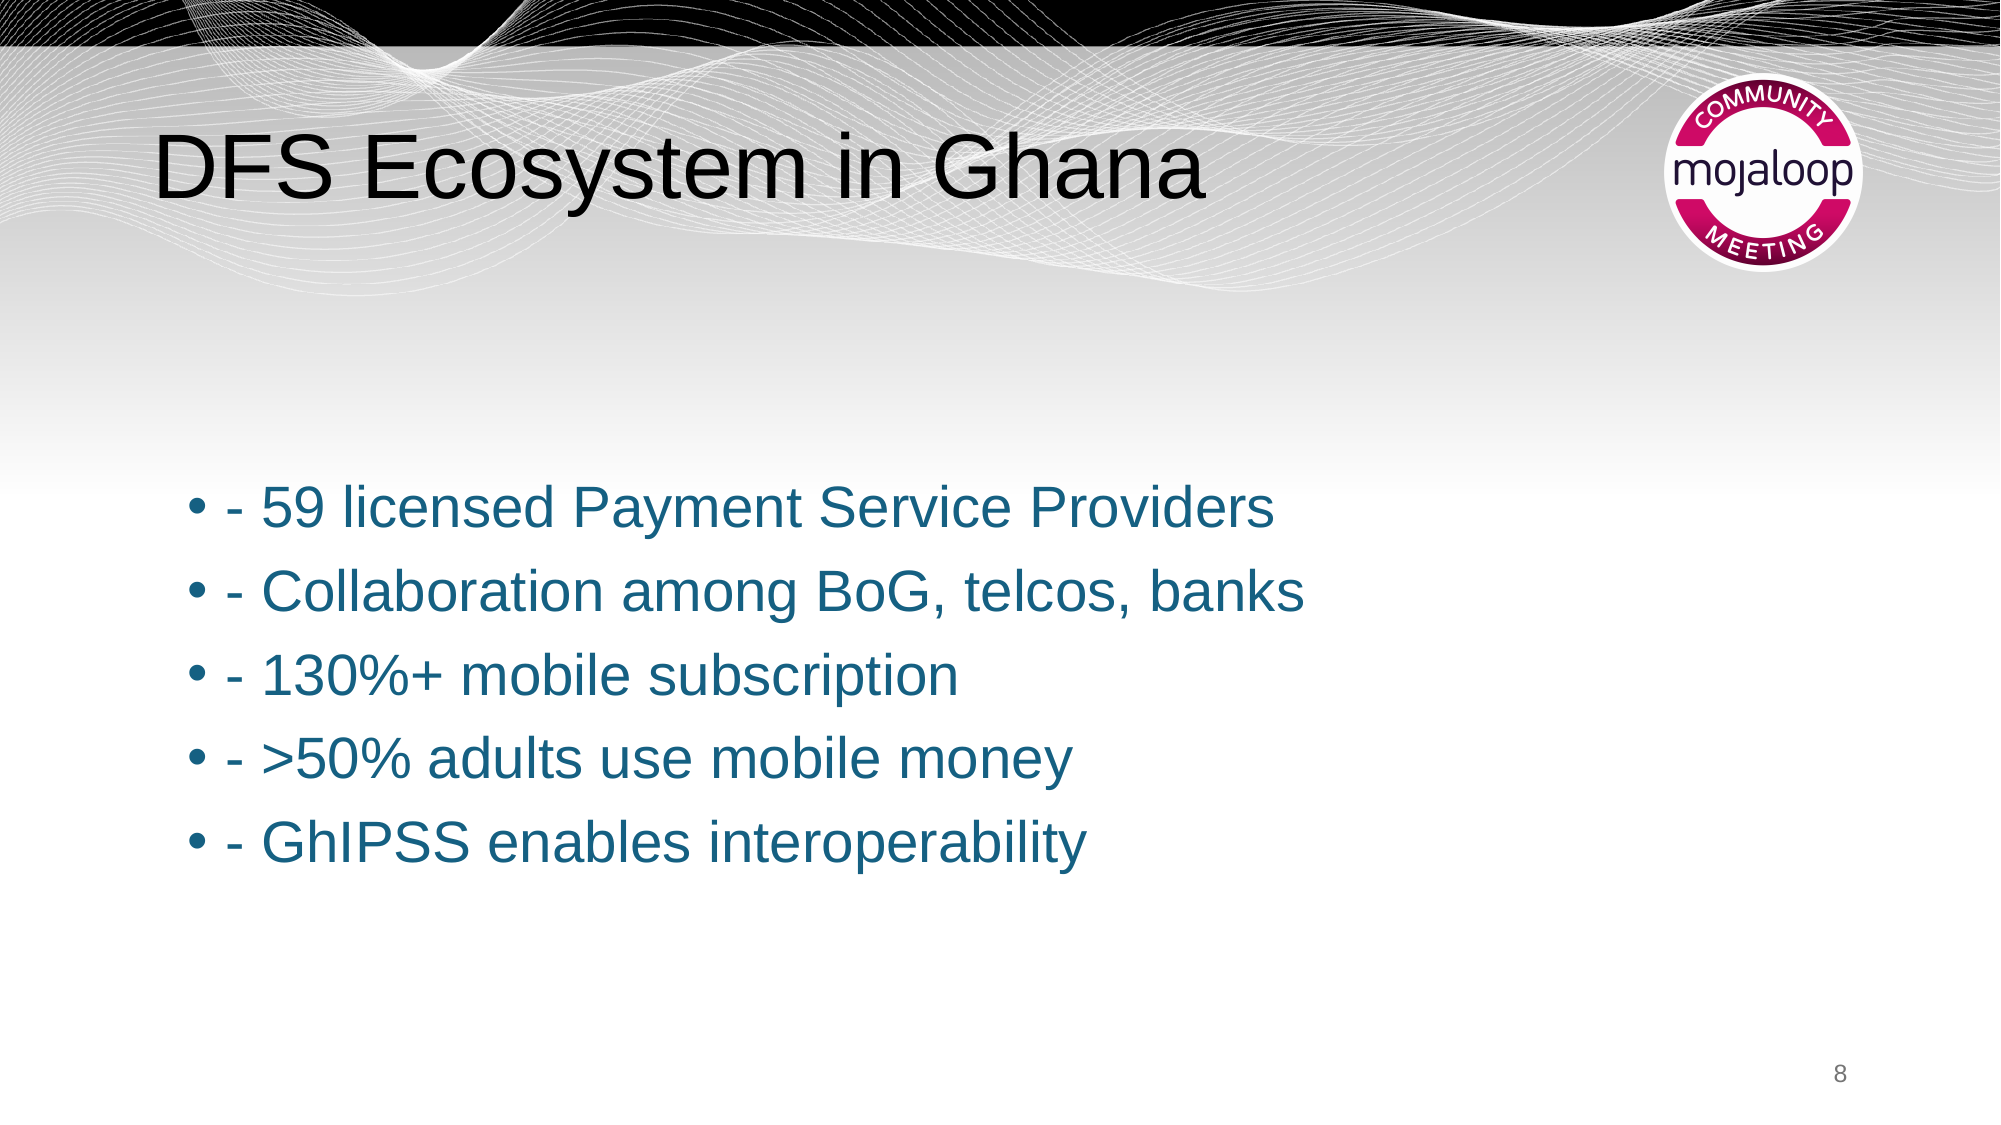

# DFS Ecosystem in Ghana
- 59 licensed Payment Service Providers
- Collaboration among BoG, telcos, banks
- 130%+ mobile subscription
- >50% adults use mobile money
- GhIPSS enables interoperability

8